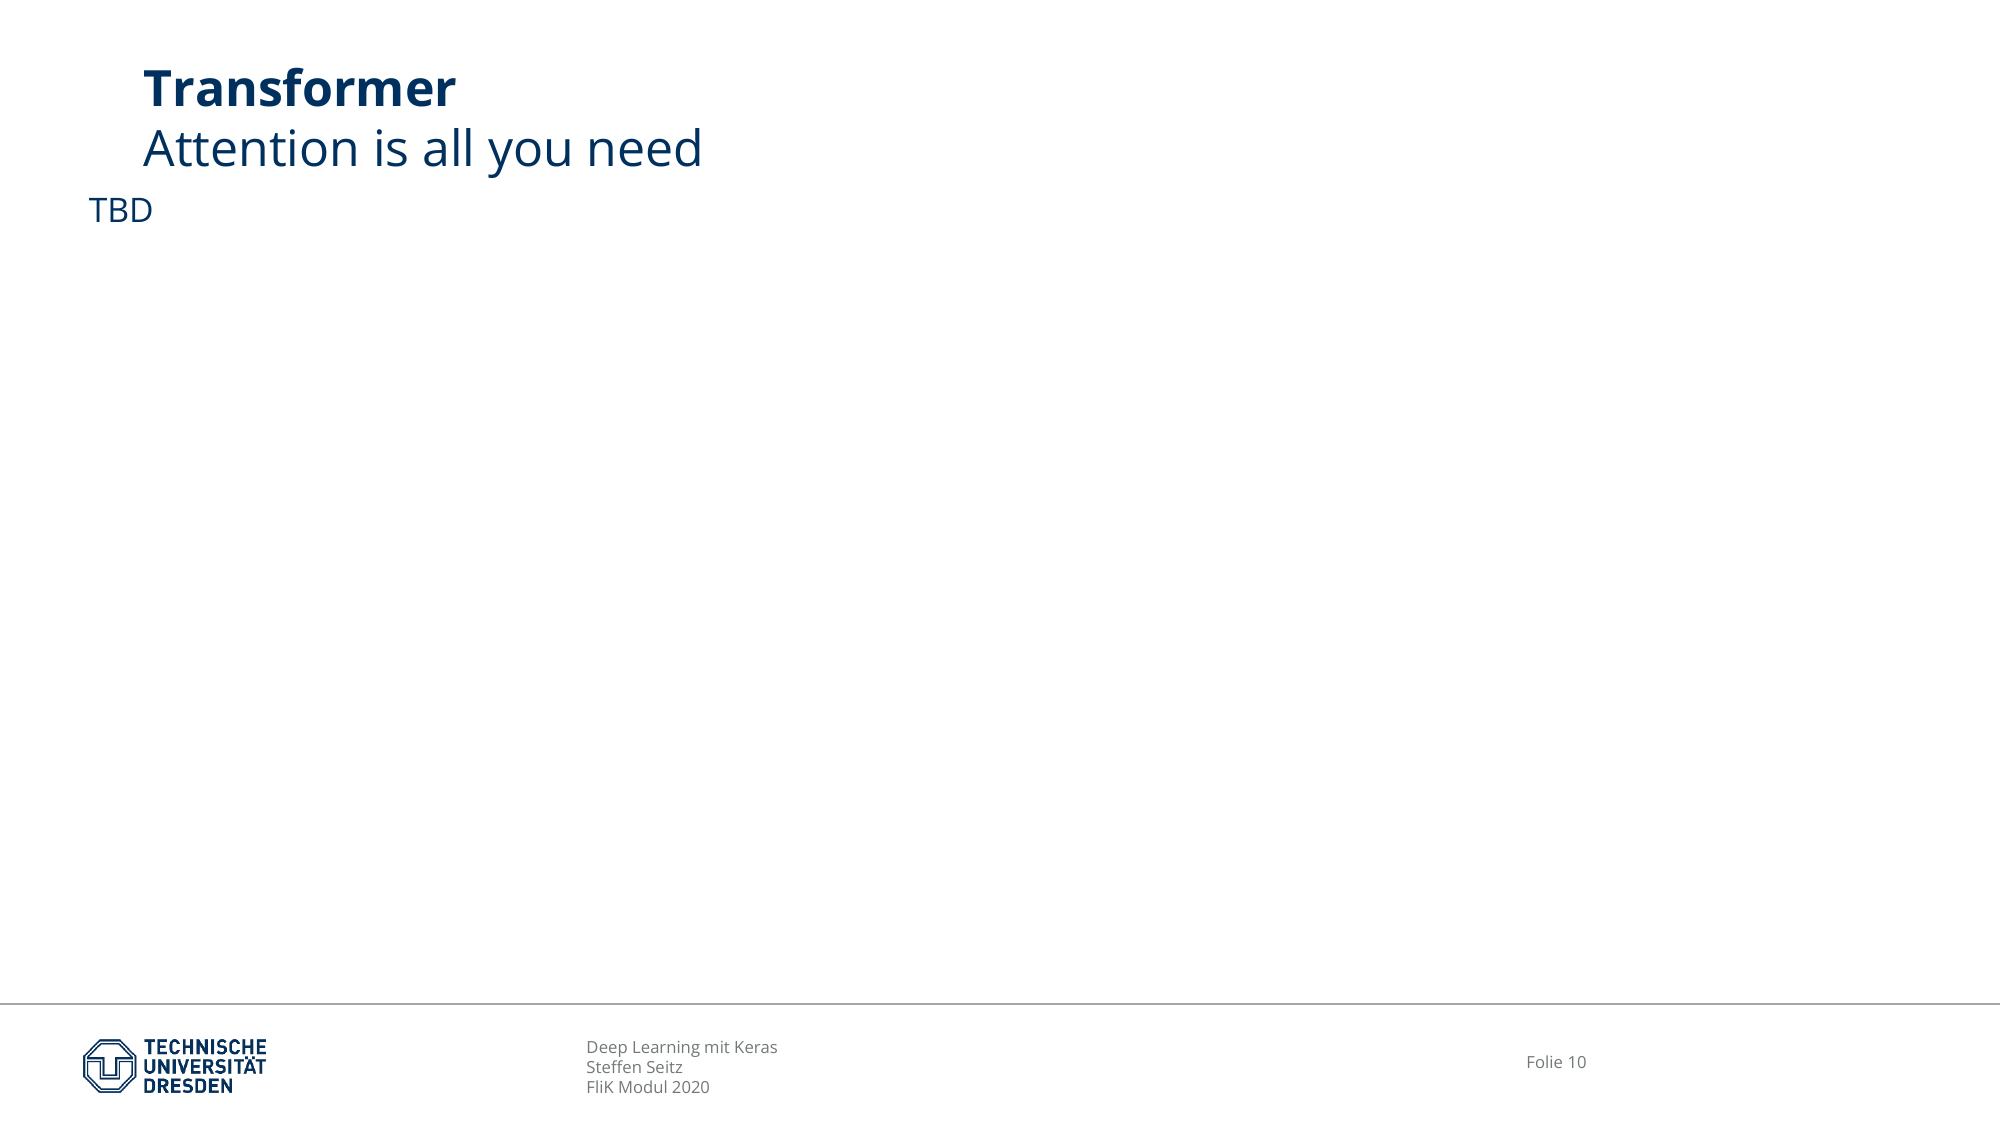

# Transformer Attention is all you need
TBD